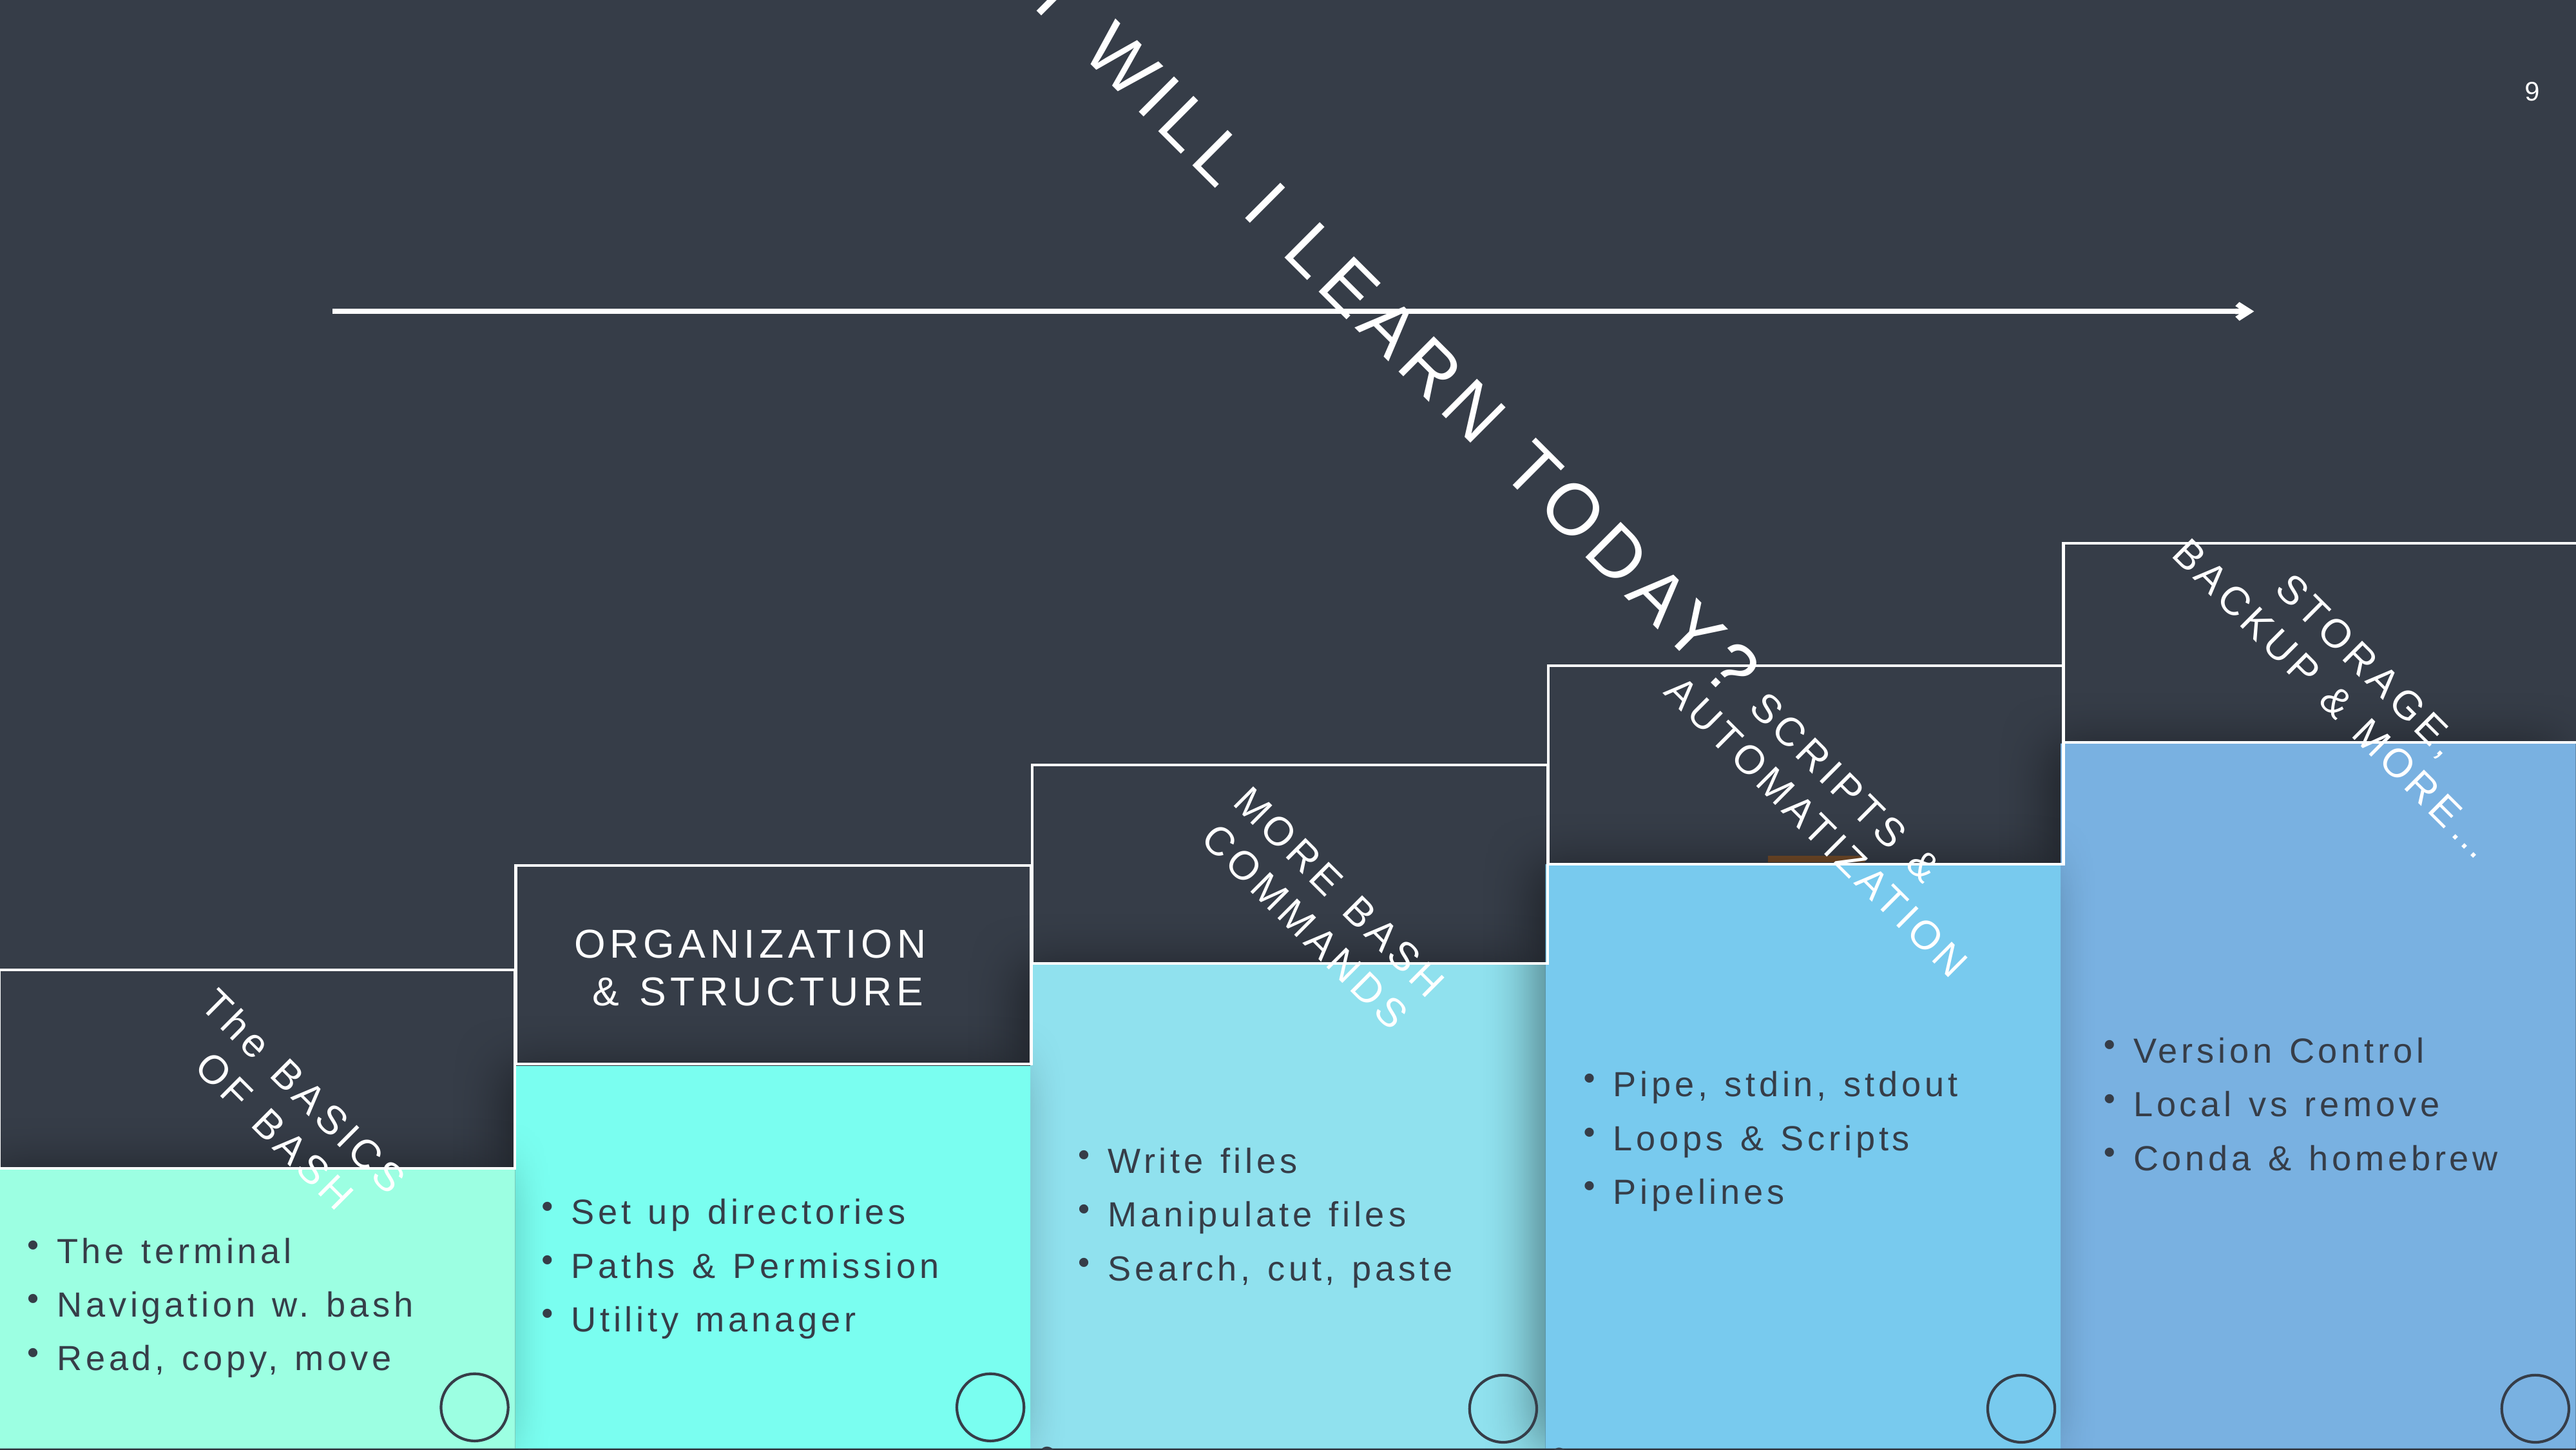

9
WHAT WILL I LEARN TODAY?

STORAGE,
BACKUP & MORE…

SCRIPTS &
AUTOMATIZATION

MORE BASH
COMMANDS

ORGANIZATION
& STRUCTURE

Version Control
Local vs remove
Conda & homebrew
The BASICS
OF BASH
Pipe, stdin, stdout
Loops & Scripts
Pipelines

Write files
Manipulate files
Search, cut, paste

Set up directories
Paths & Permission
Utility manager
The terminal
Navigation w. bash
Read, copy, move

1

2

3

4

5